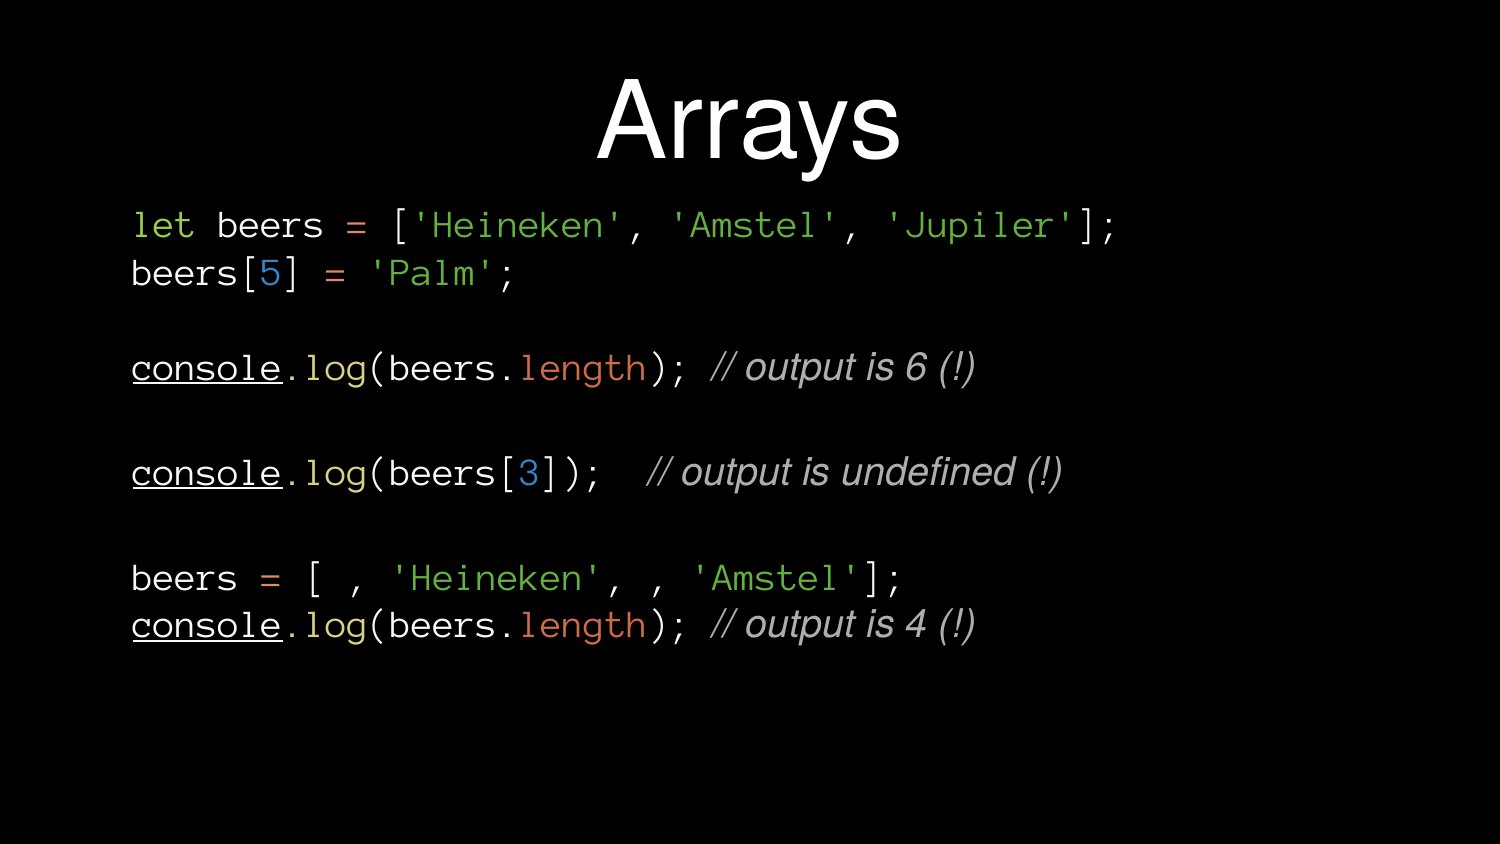

# Arrays
let beers = ['Heineken', 'Amstel', 'Jupiler'];
beers[5] = 'Palm';

console.log(beers.length); // output is 6 (!)

console.log(beers[3]);  // output is undefined (!)

beers = [ , 'Heineken', , 'Amstel'];
console.log(beers.length); // output is 4 (!)